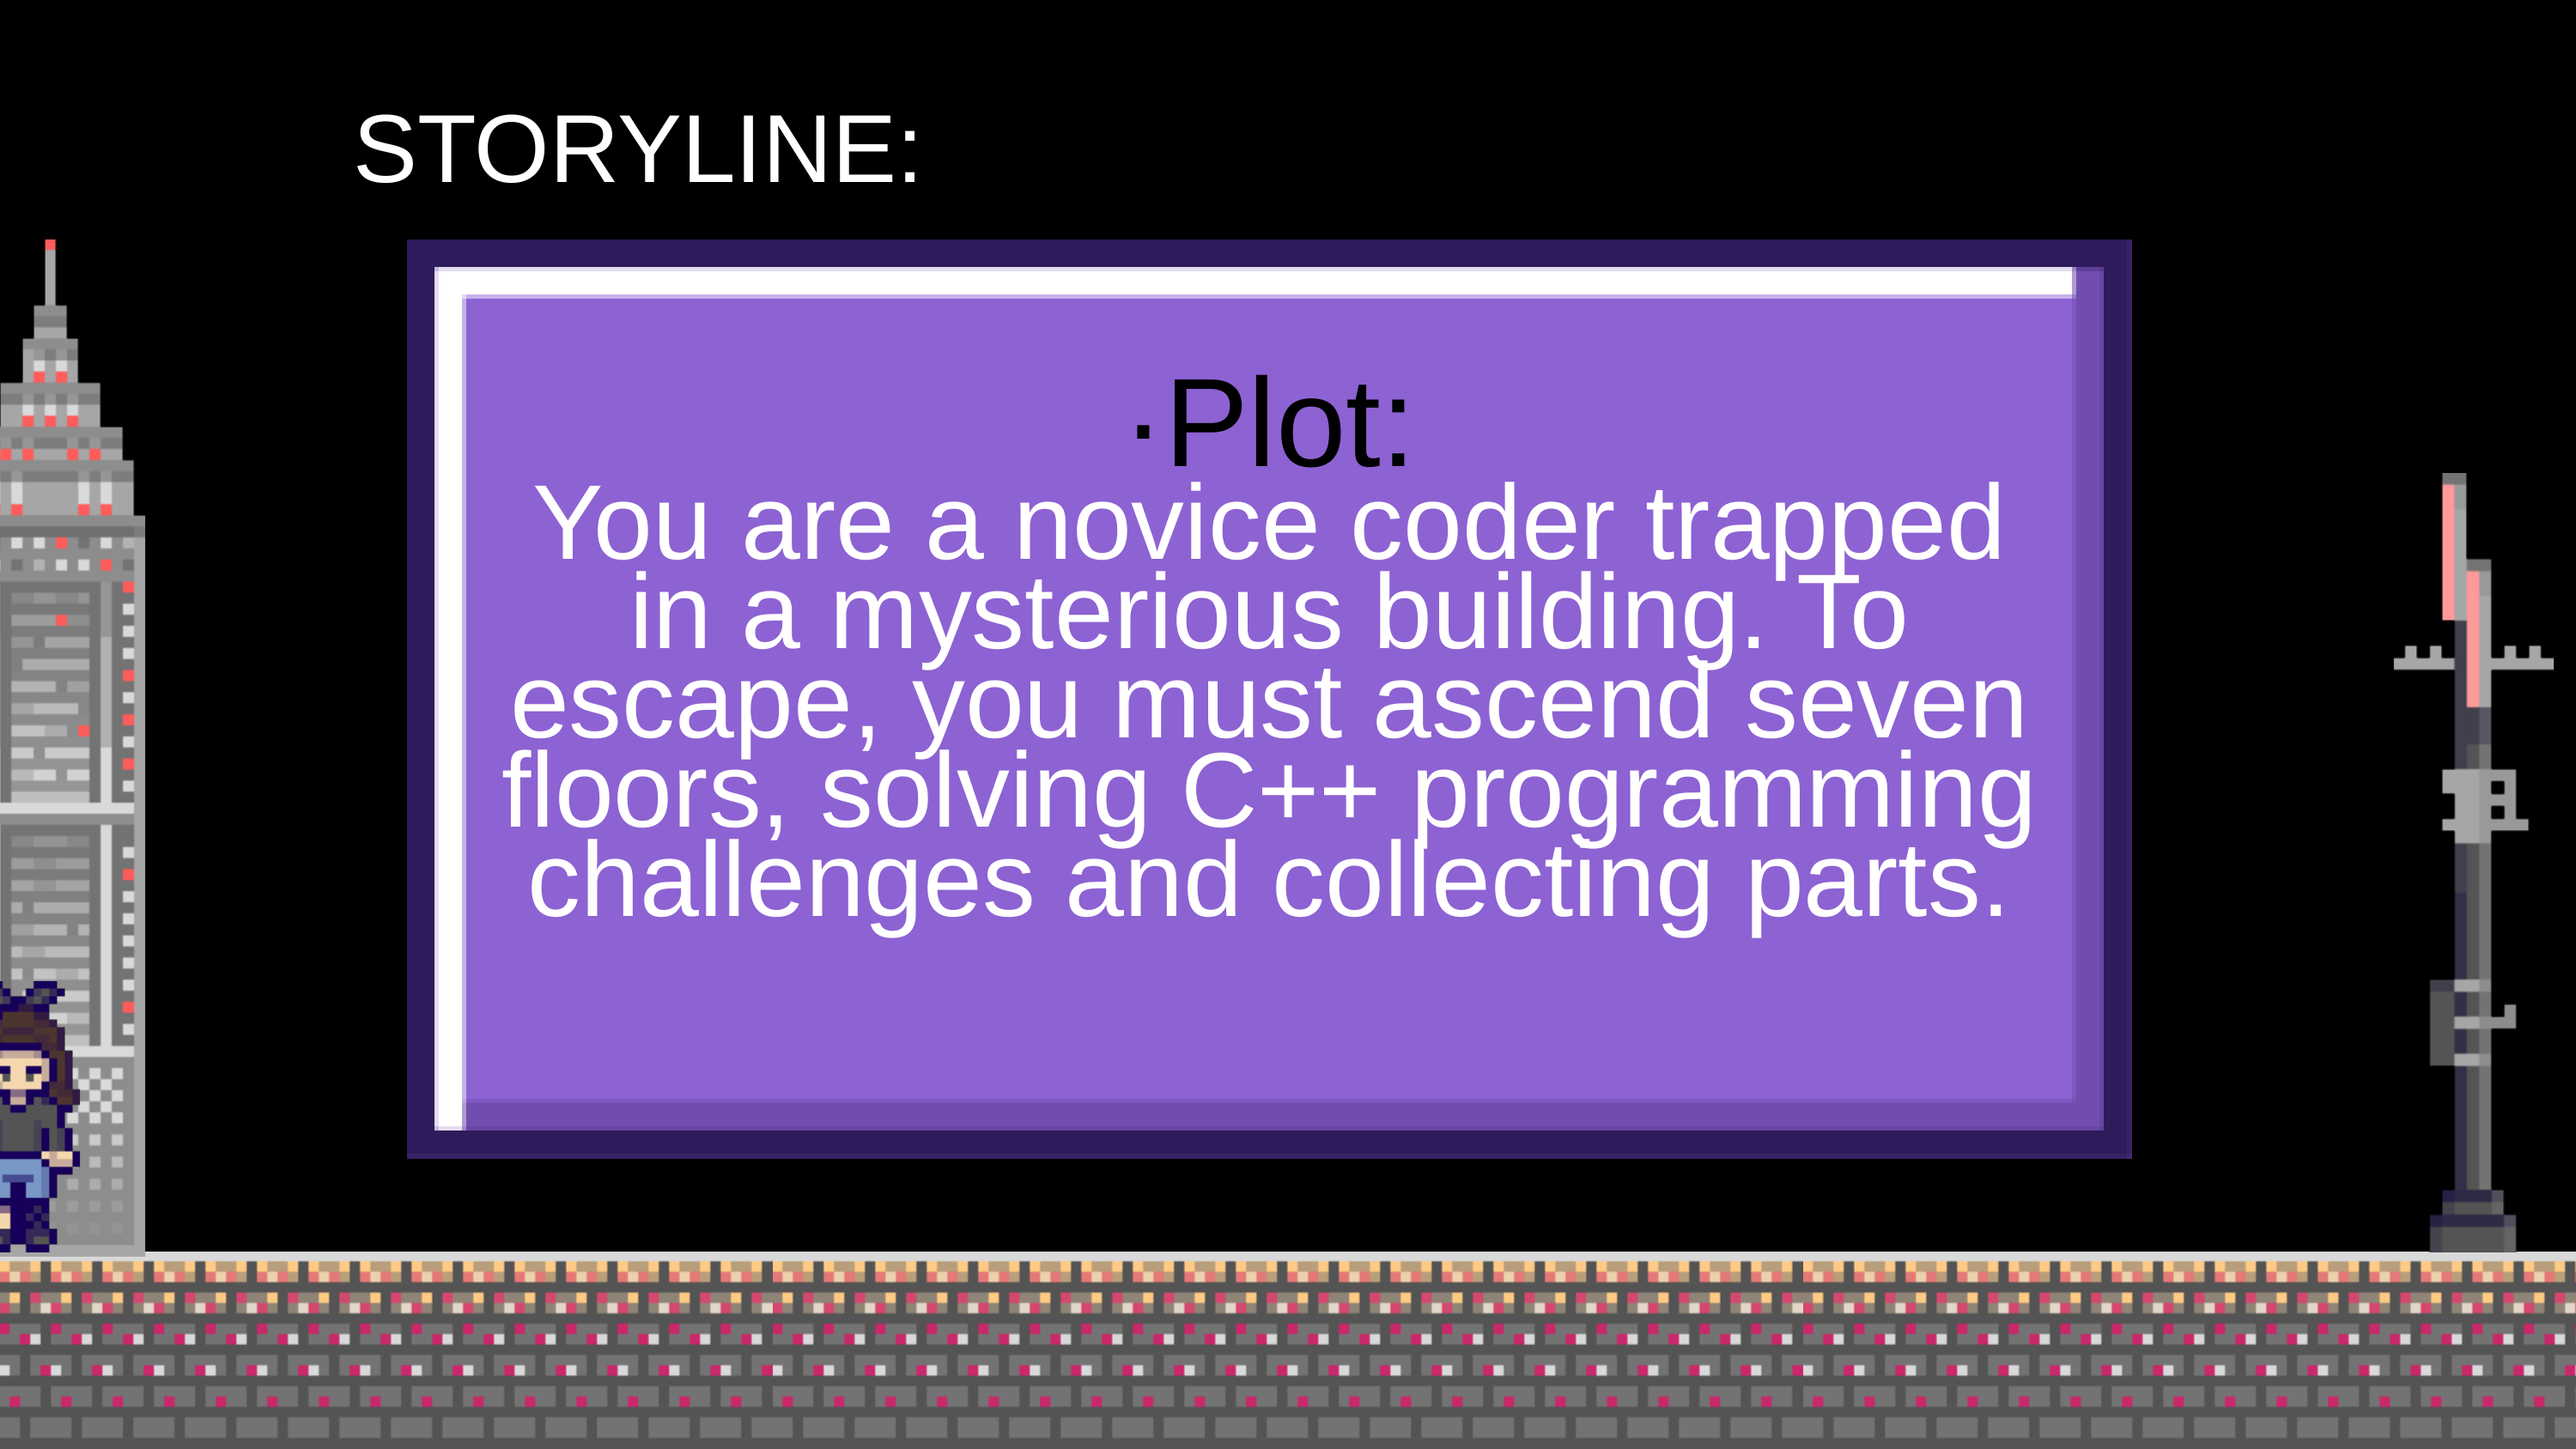

STORYLINE:

·Plot:
You are a novice coder trapped in a mysterious building. To escape, you must ascend seven floors, solving C++ programming challenges and collecting parts.